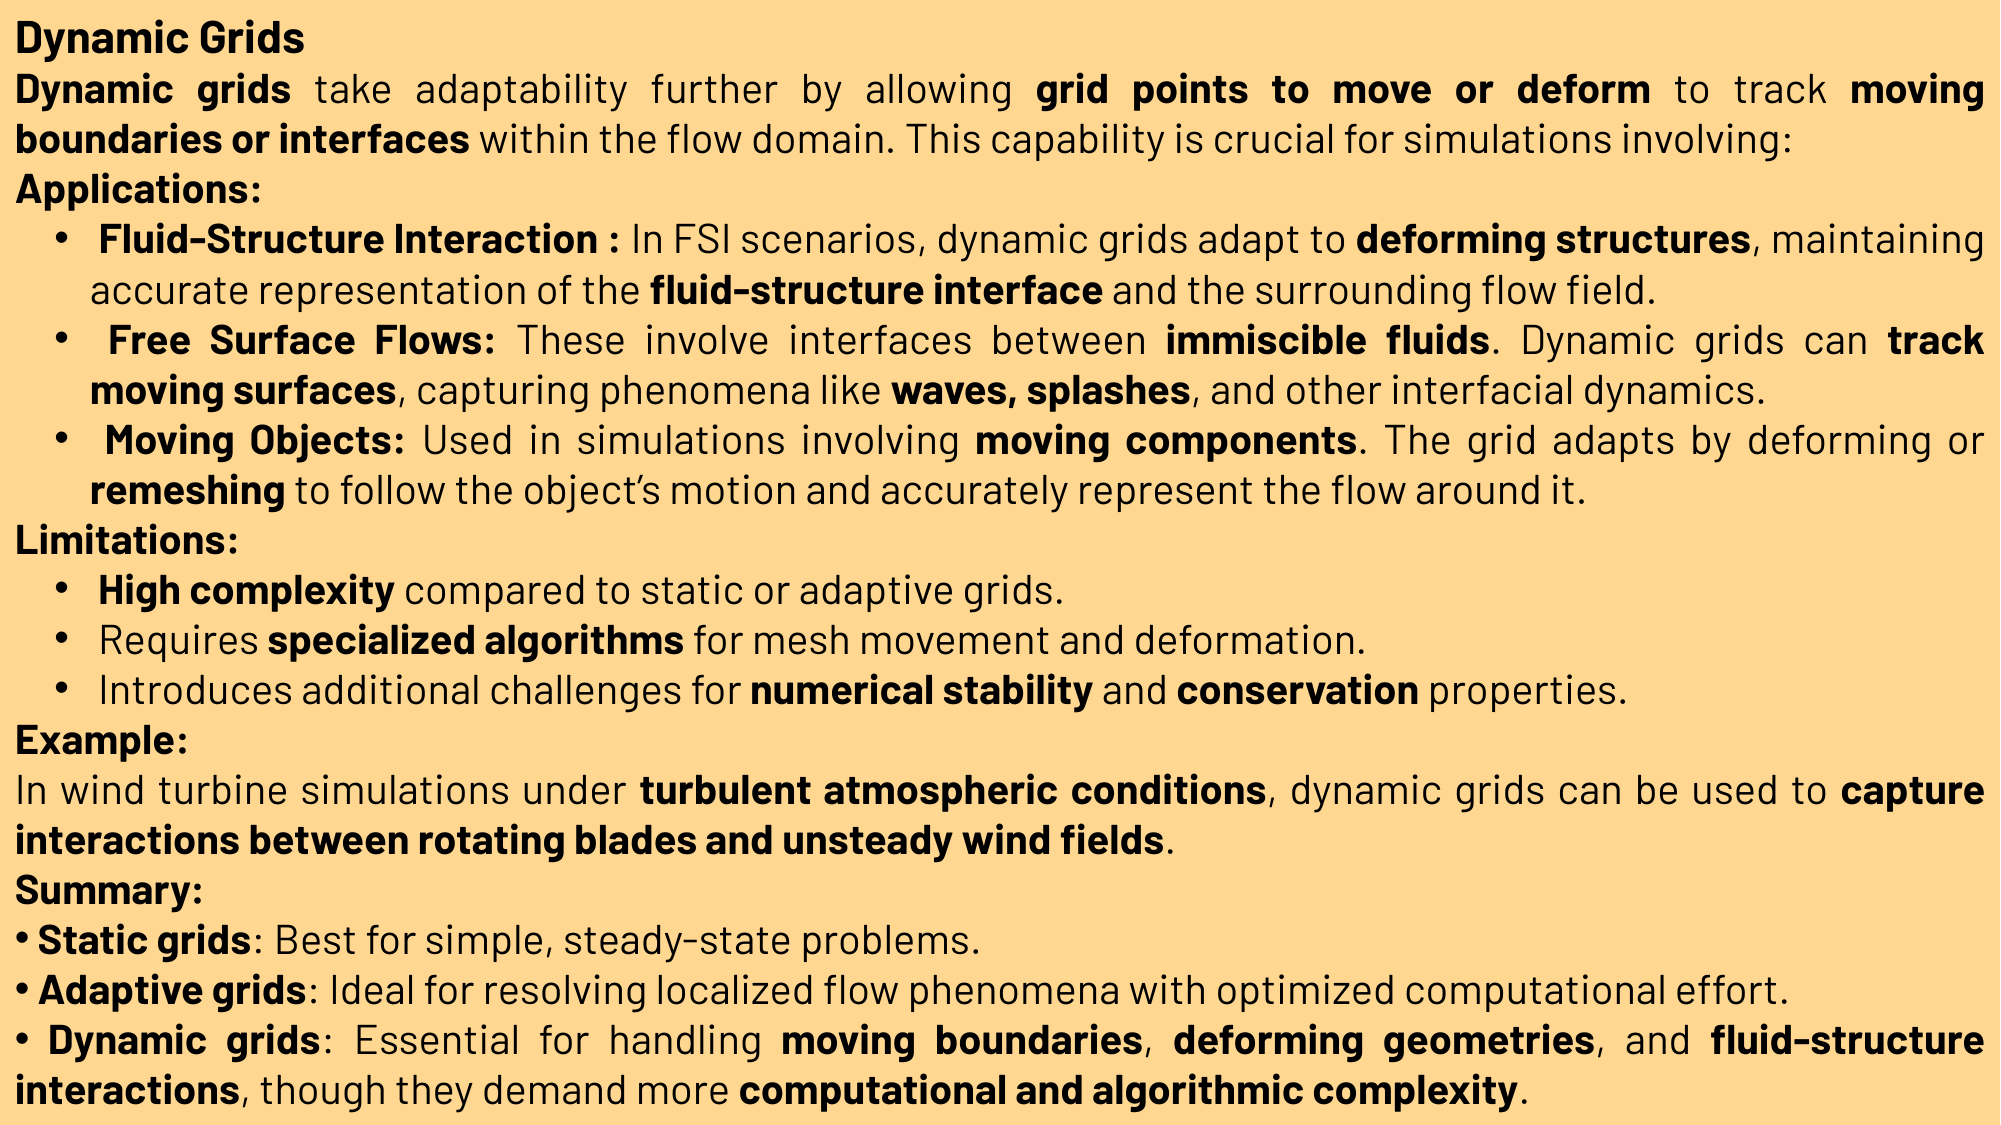

Dynamic Grids
Dynamic grids take adaptability further by allowing grid points to move or deform to track moving boundaries or interfaces within the flow domain. This capability is crucial for simulations involving:
Applications:
 Fluid-Structure Interaction : In FSI scenarios, dynamic grids adapt to deforming structures, maintaining accurate representation of the fluid-structure interface and the surrounding flow field.
 Free Surface Flows: These involve interfaces between immiscible fluids. Dynamic grids can track moving surfaces, capturing phenomena like waves, splashes, and other interfacial dynamics.
 Moving Objects: Used in simulations involving moving components. The grid adapts by deforming or remeshing to follow the object’s motion and accurately represent the flow around it.
Limitations:
 High complexity compared to static or adaptive grids.
 Requires specialized algorithms for mesh movement and deformation.
 Introduces additional challenges for numerical stability and conservation properties.
Example:
In wind turbine simulations under turbulent atmospheric conditions, dynamic grids can be used to capture interactions between rotating blades and unsteady wind fields.
Summary:
 Static grids: Best for simple, steady-state problems.
 Adaptive grids: Ideal for resolving localized flow phenomena with optimized computational effort.
 Dynamic grids: Essential for handling moving boundaries, deforming geometries, and fluid-structure interactions, though they demand more computational and algorithmic complexity.